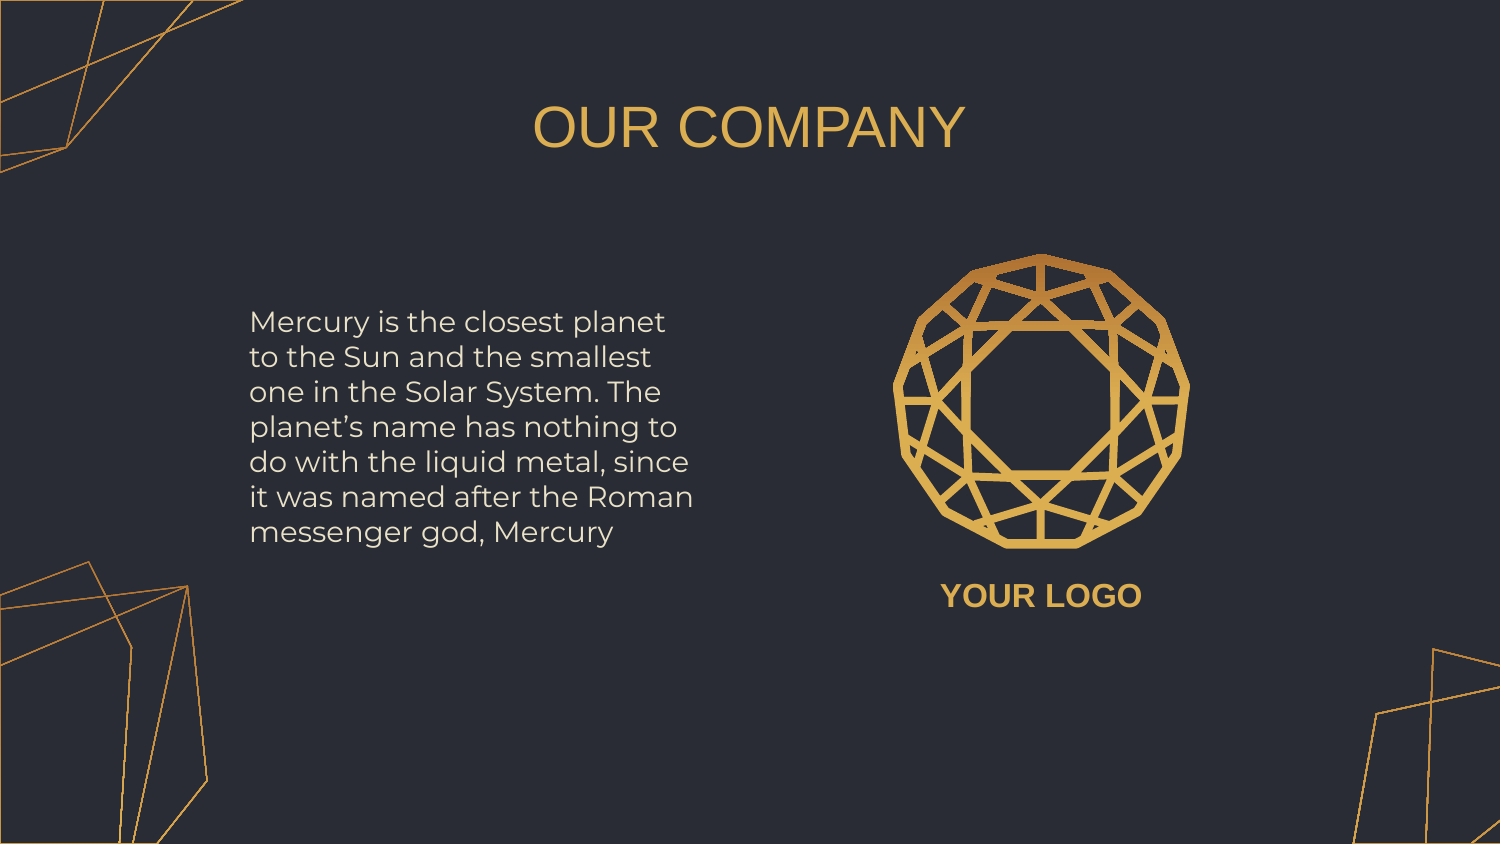

# OUR COMPANY
Mercury is the closest planet to the Sun and the smallest one in the Solar System. The planet’s name has nothing to do with the liquid metal, since it was named after the Roman messenger god, Mercury

YOUR LOGO